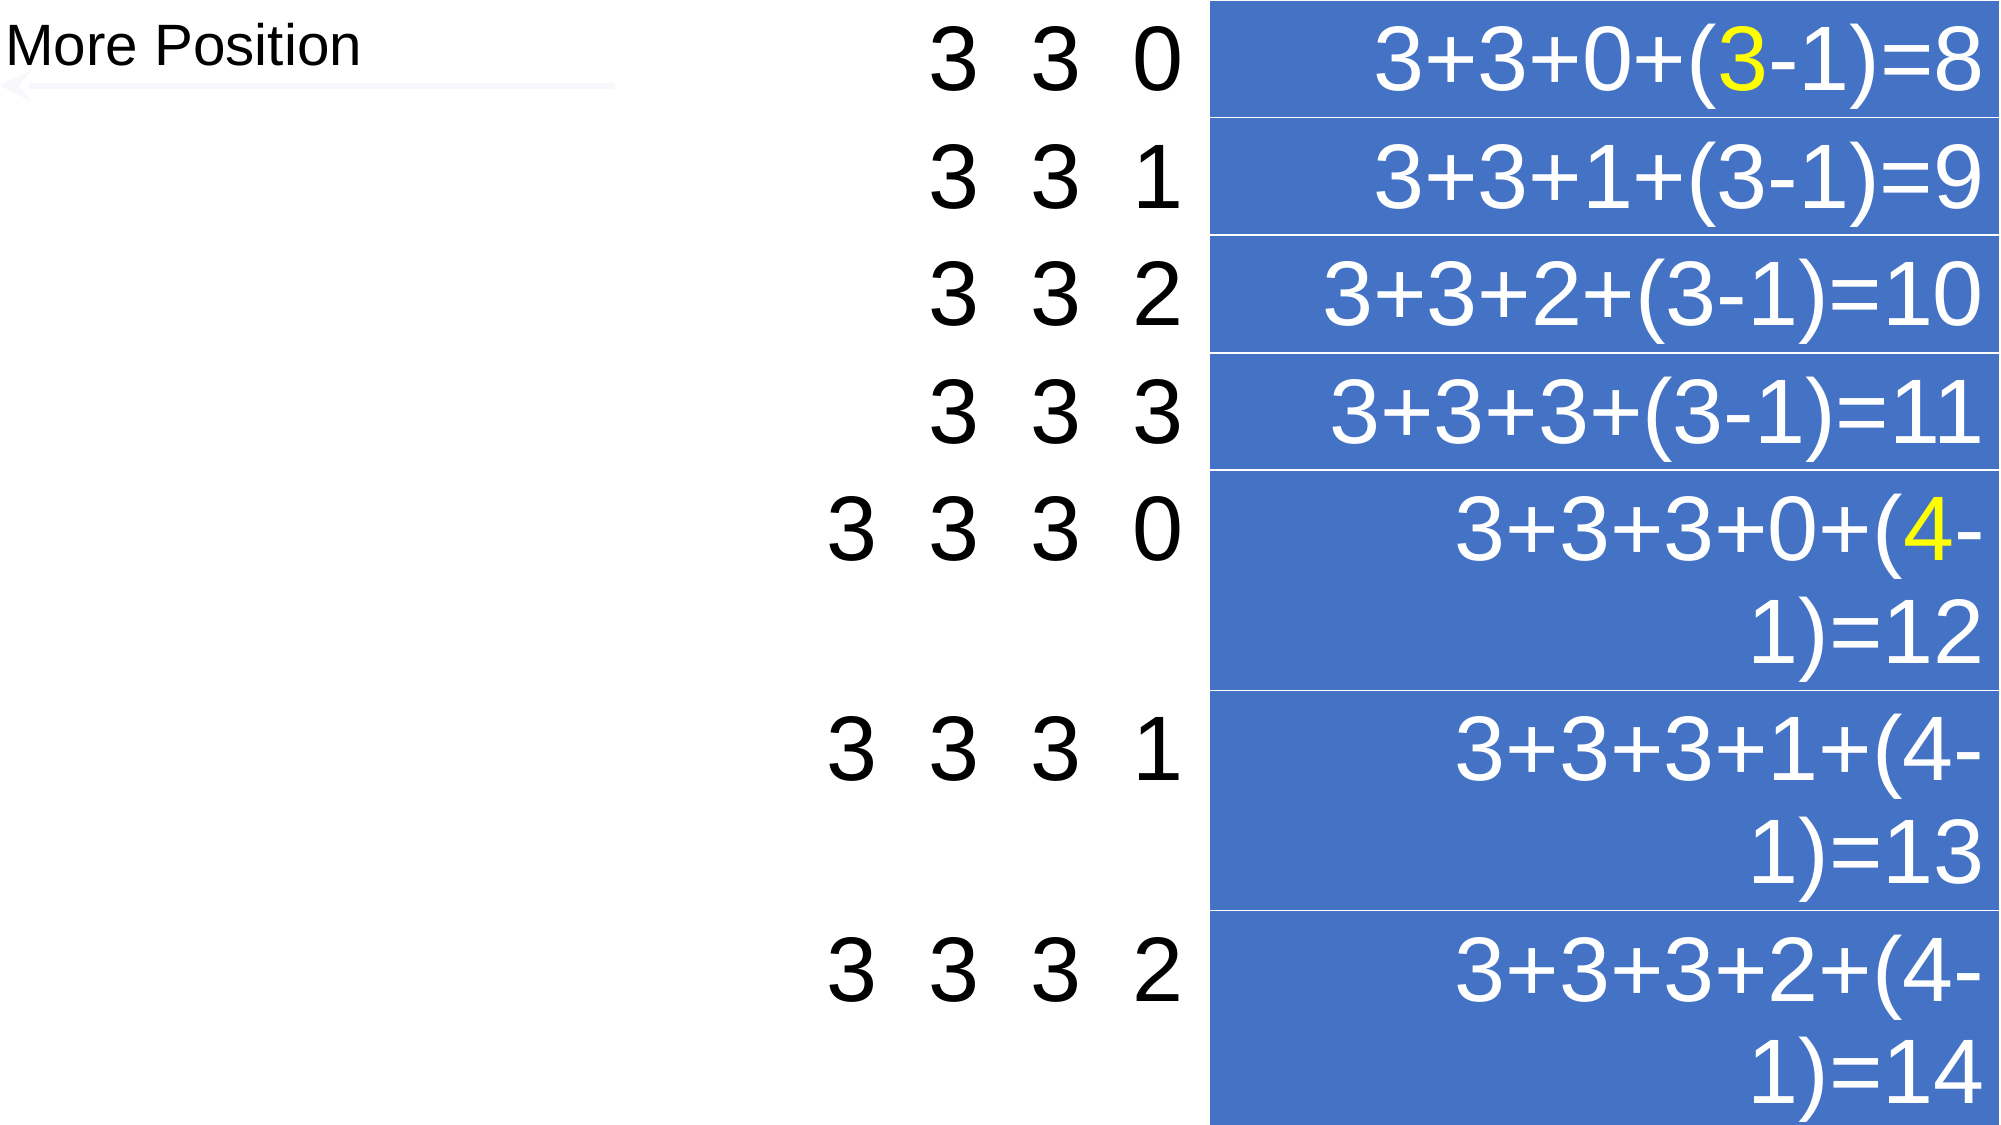

More Position
|  |  | 3 | 3 | 0 | 3+3+0+(3-1)=8 |
| --- | --- | --- | --- | --- | --- |
|  |  | 3 | 3 | 1 | 3+3+1+(3-1)=9 |
|  |  | 3 | 3 | 2 | 3+3+2+(3-1)=10 |
|  |  | 3 | 3 | 3 | 3+3+3+(3-1)=11 |
|  | 3 | 3 | 3 | 0 | 3+3+3+0+(4-1)=12 |
|  | 3 | 3 | 3 | 1 | 3+3+3+1+(4-1)=13 |
|  | 3 | 3 | 3 | 2 | 3+3+3+2+(4-1)=14 |
|  | 3 | 3 | 3 | 3 | 3+3+3+3+(4-1)=15 |
| 3 | 3 | 3 | 3 | 0 | 3+3+3+3+(5-1)=16 |